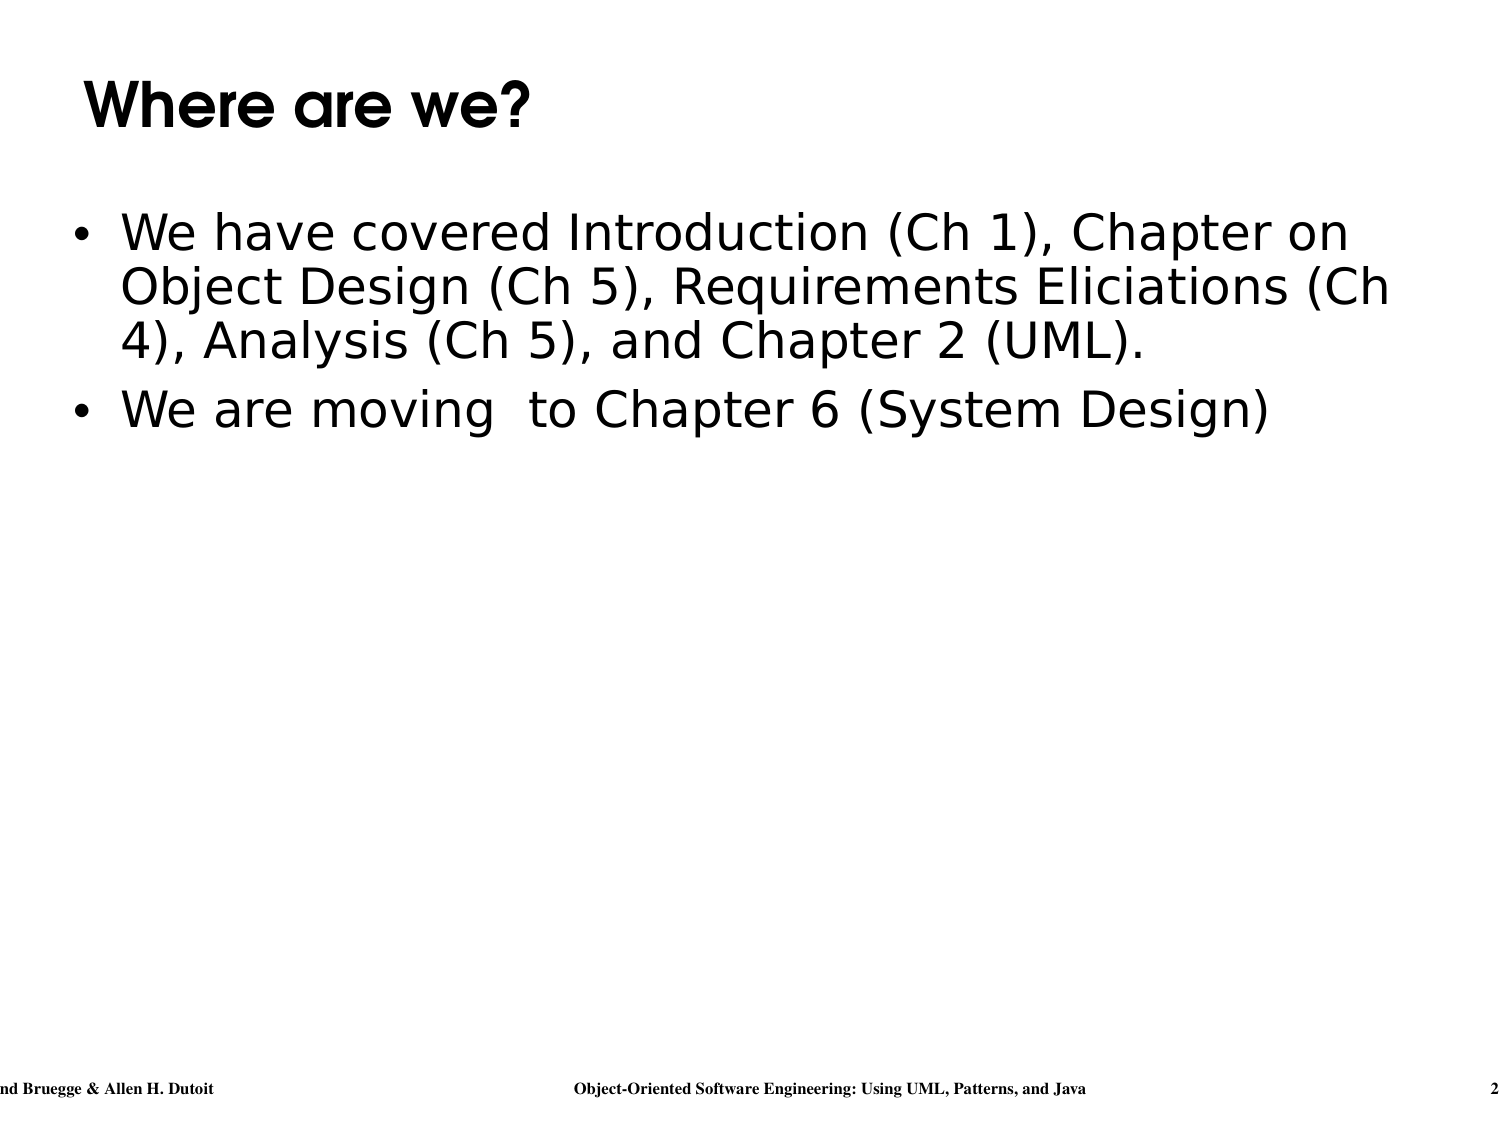

# Where are we?
We have covered Introduction (Ch 1), Chapter on Object Design (Ch 5), Requirements Eliciations (Ch 4), Analysis (Ch 5), and Chapter 2 (UML).
We are moving  to Chapter 6 (System Design)